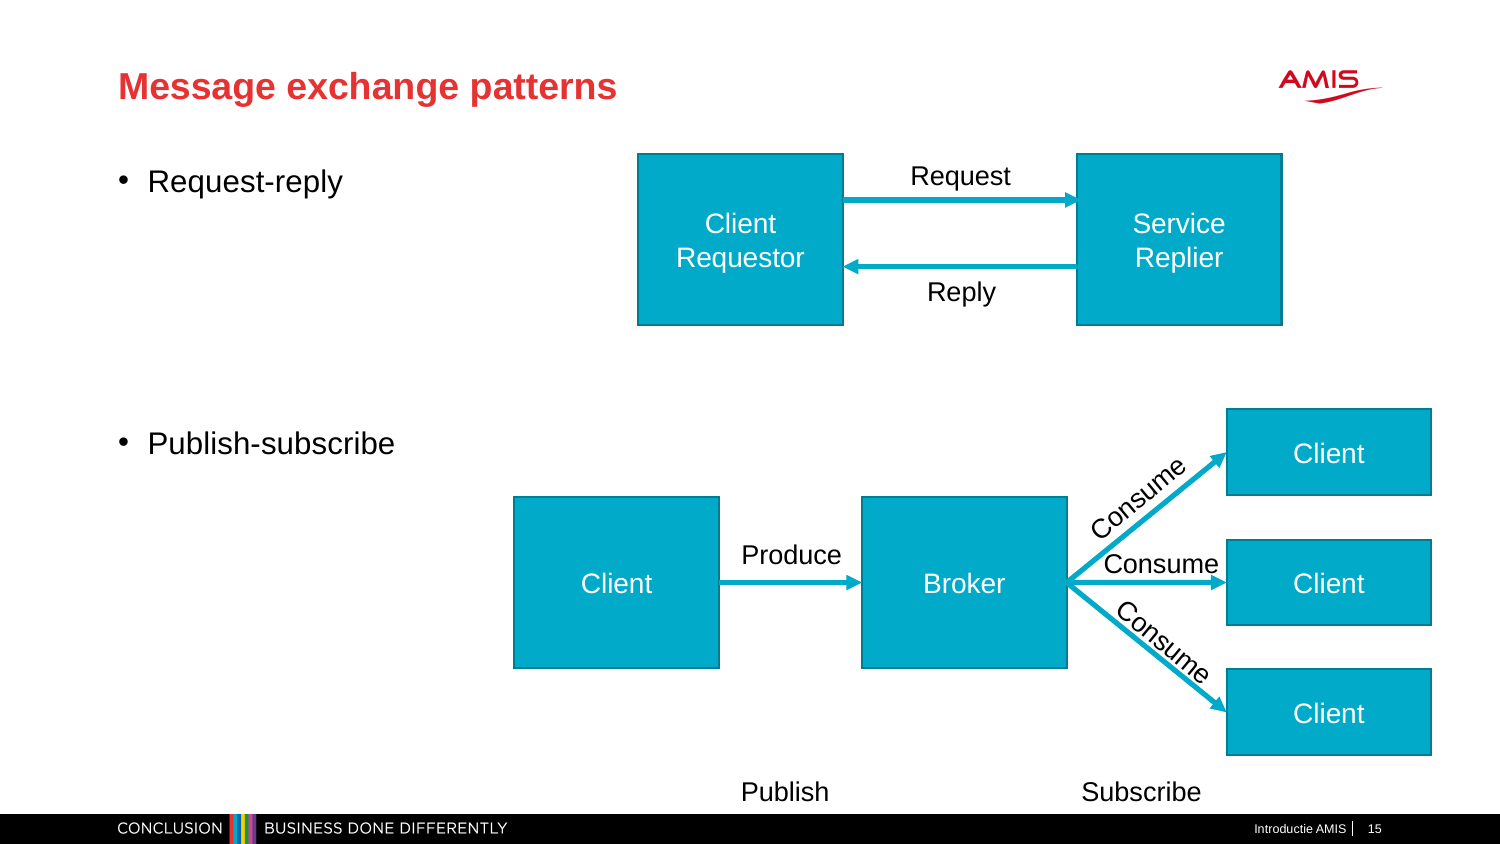

# Message exchange patterns
Request-reply

Publish-subscribe
Client
Requestor
Service
Replier
Request
Reply
Client
Consume
Client
Broker
Produce
Client
Consume
Consume
Client
Publish
Subscribe
Introductie AMIS
15